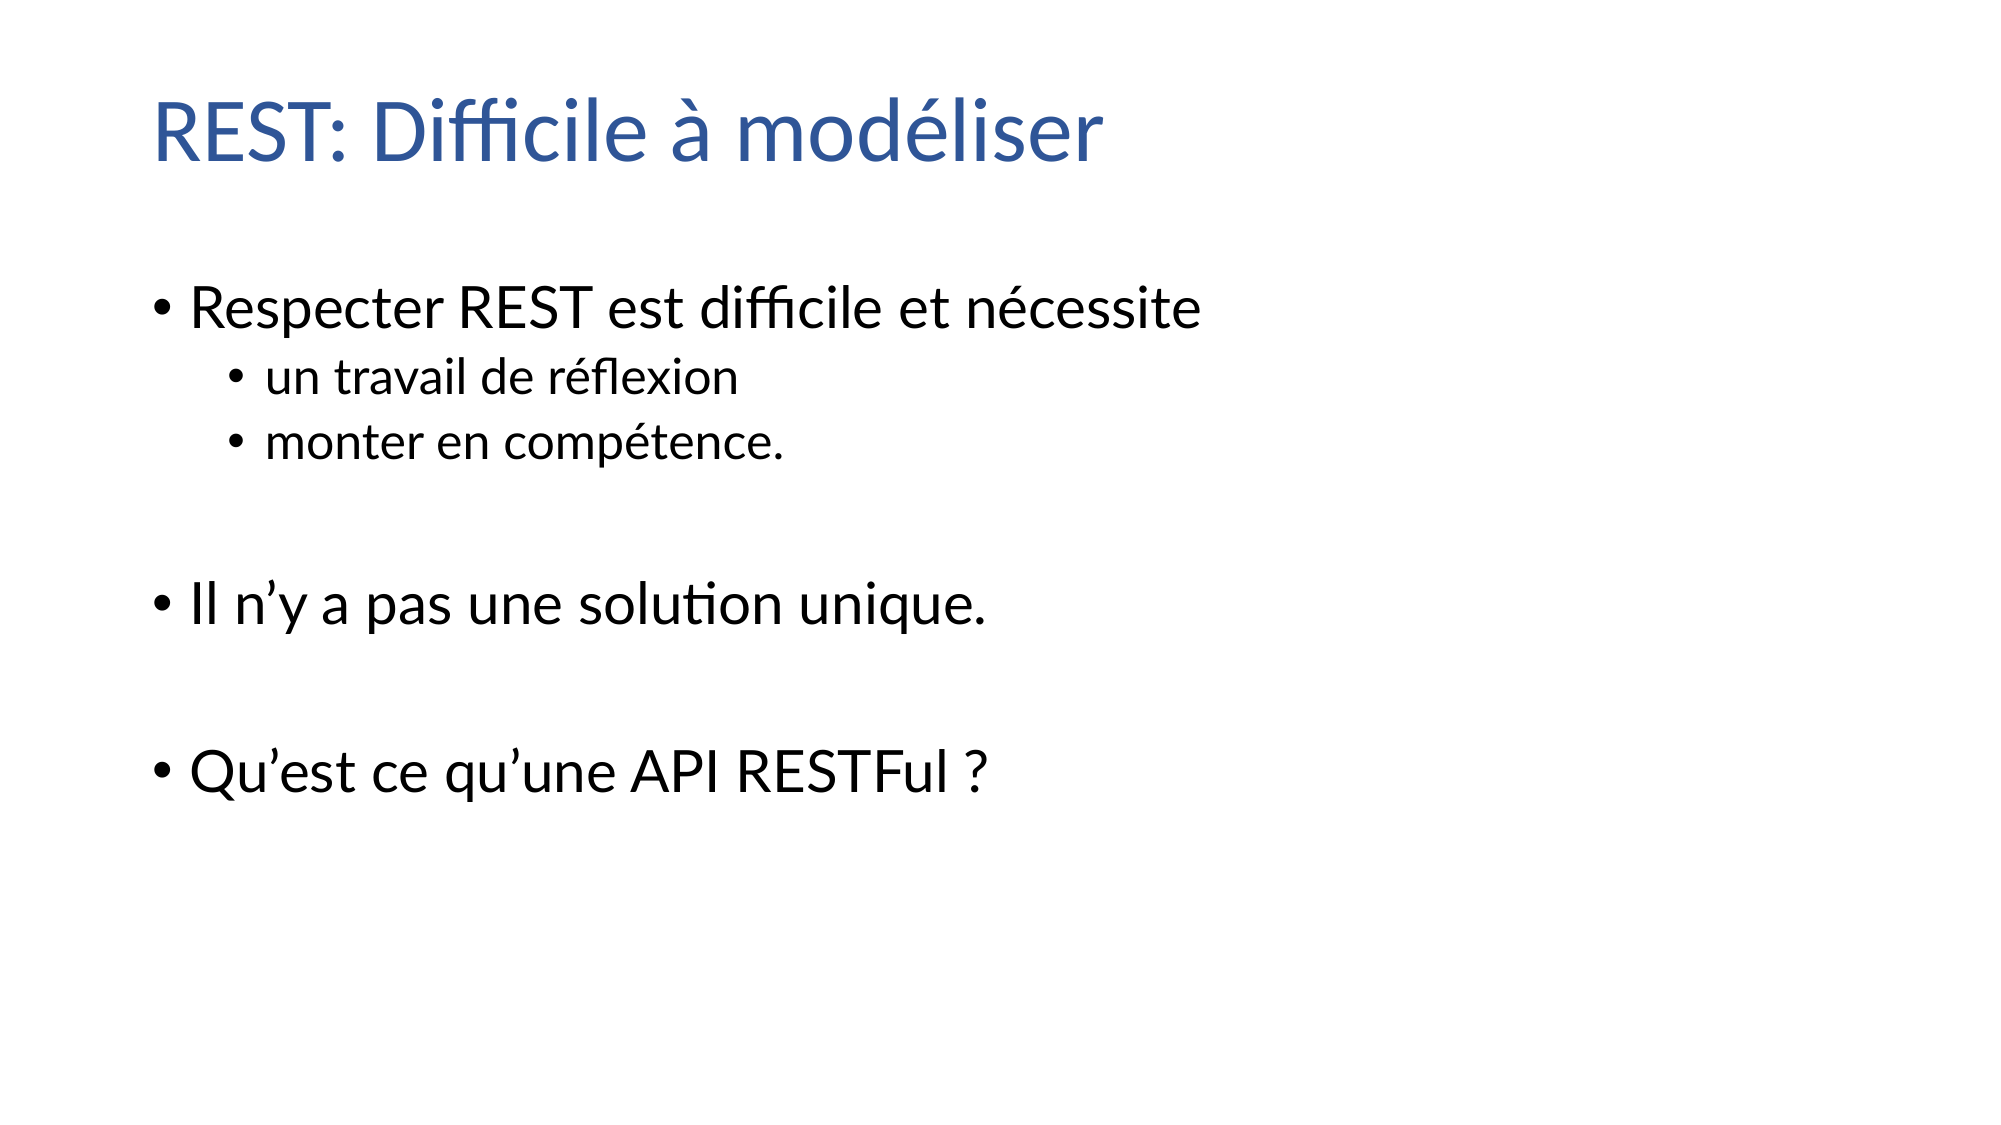

# REST: Difficile à modéliser

Respecter REST est difficile et nécessite
un travail de réflexion
monter en compétence.

Il n’y a pas une solution unique.

Qu’est ce qu’une API RESTFul ?